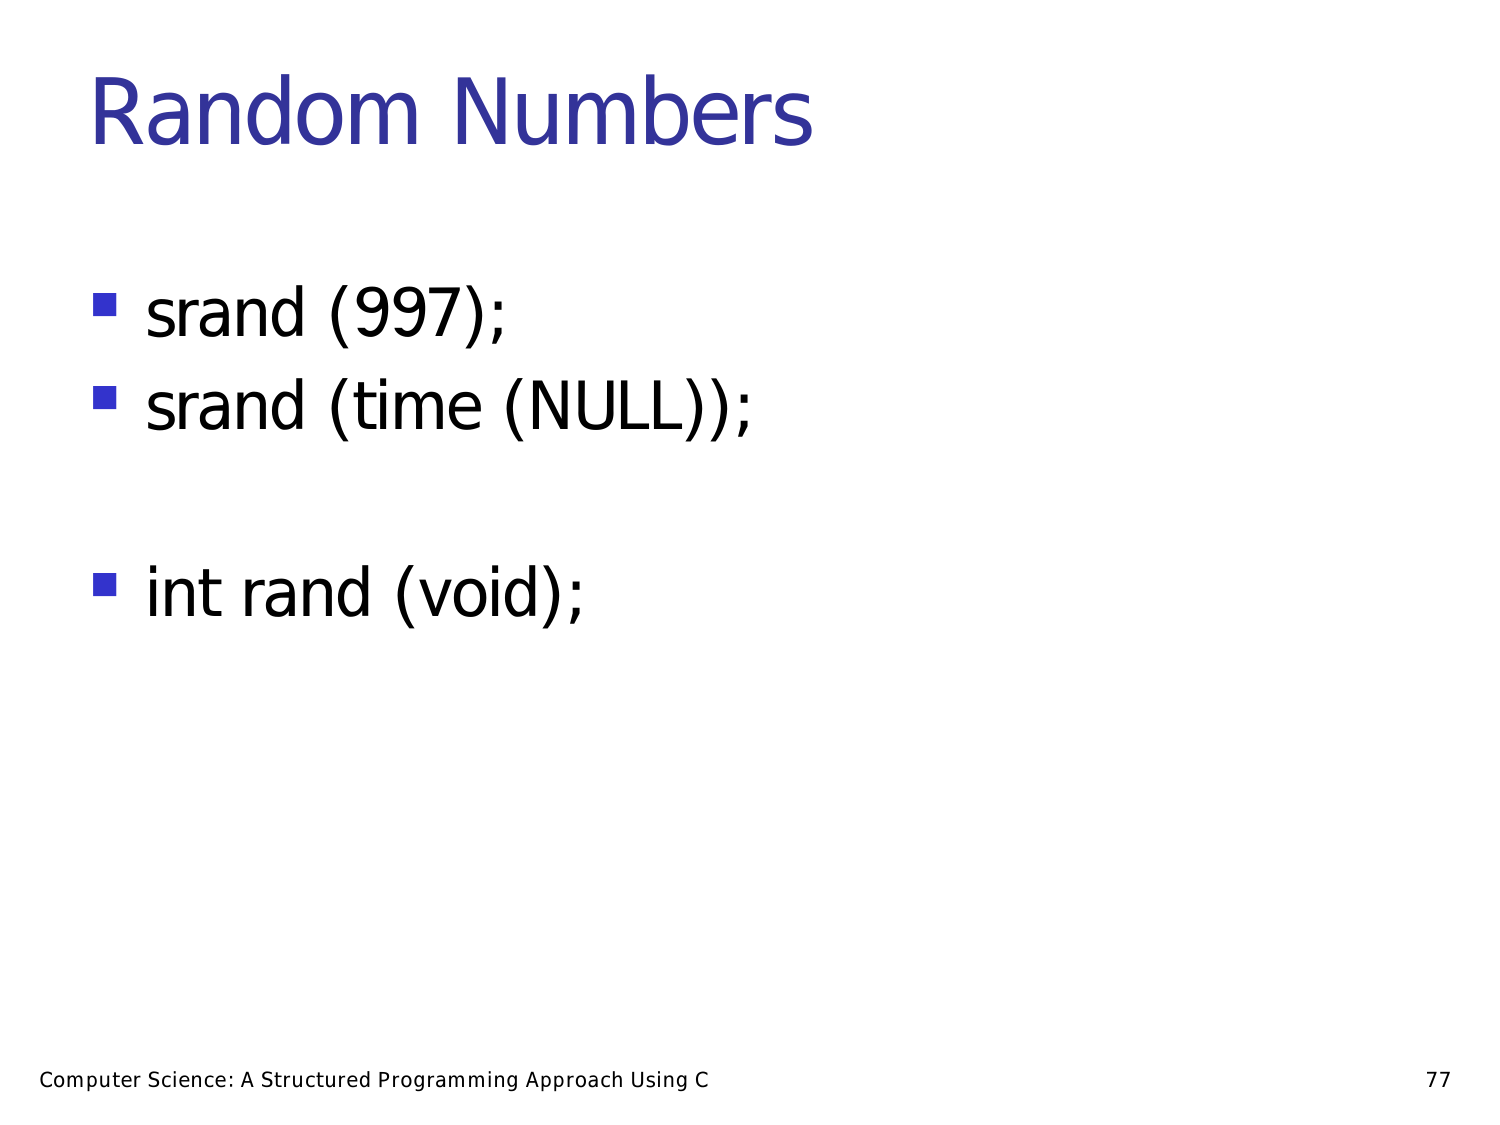

# Random Numbers
srand (997);
srand (time (NULL));

int rand (void);
Computer Science: A Structured Programming Approach Using C
77